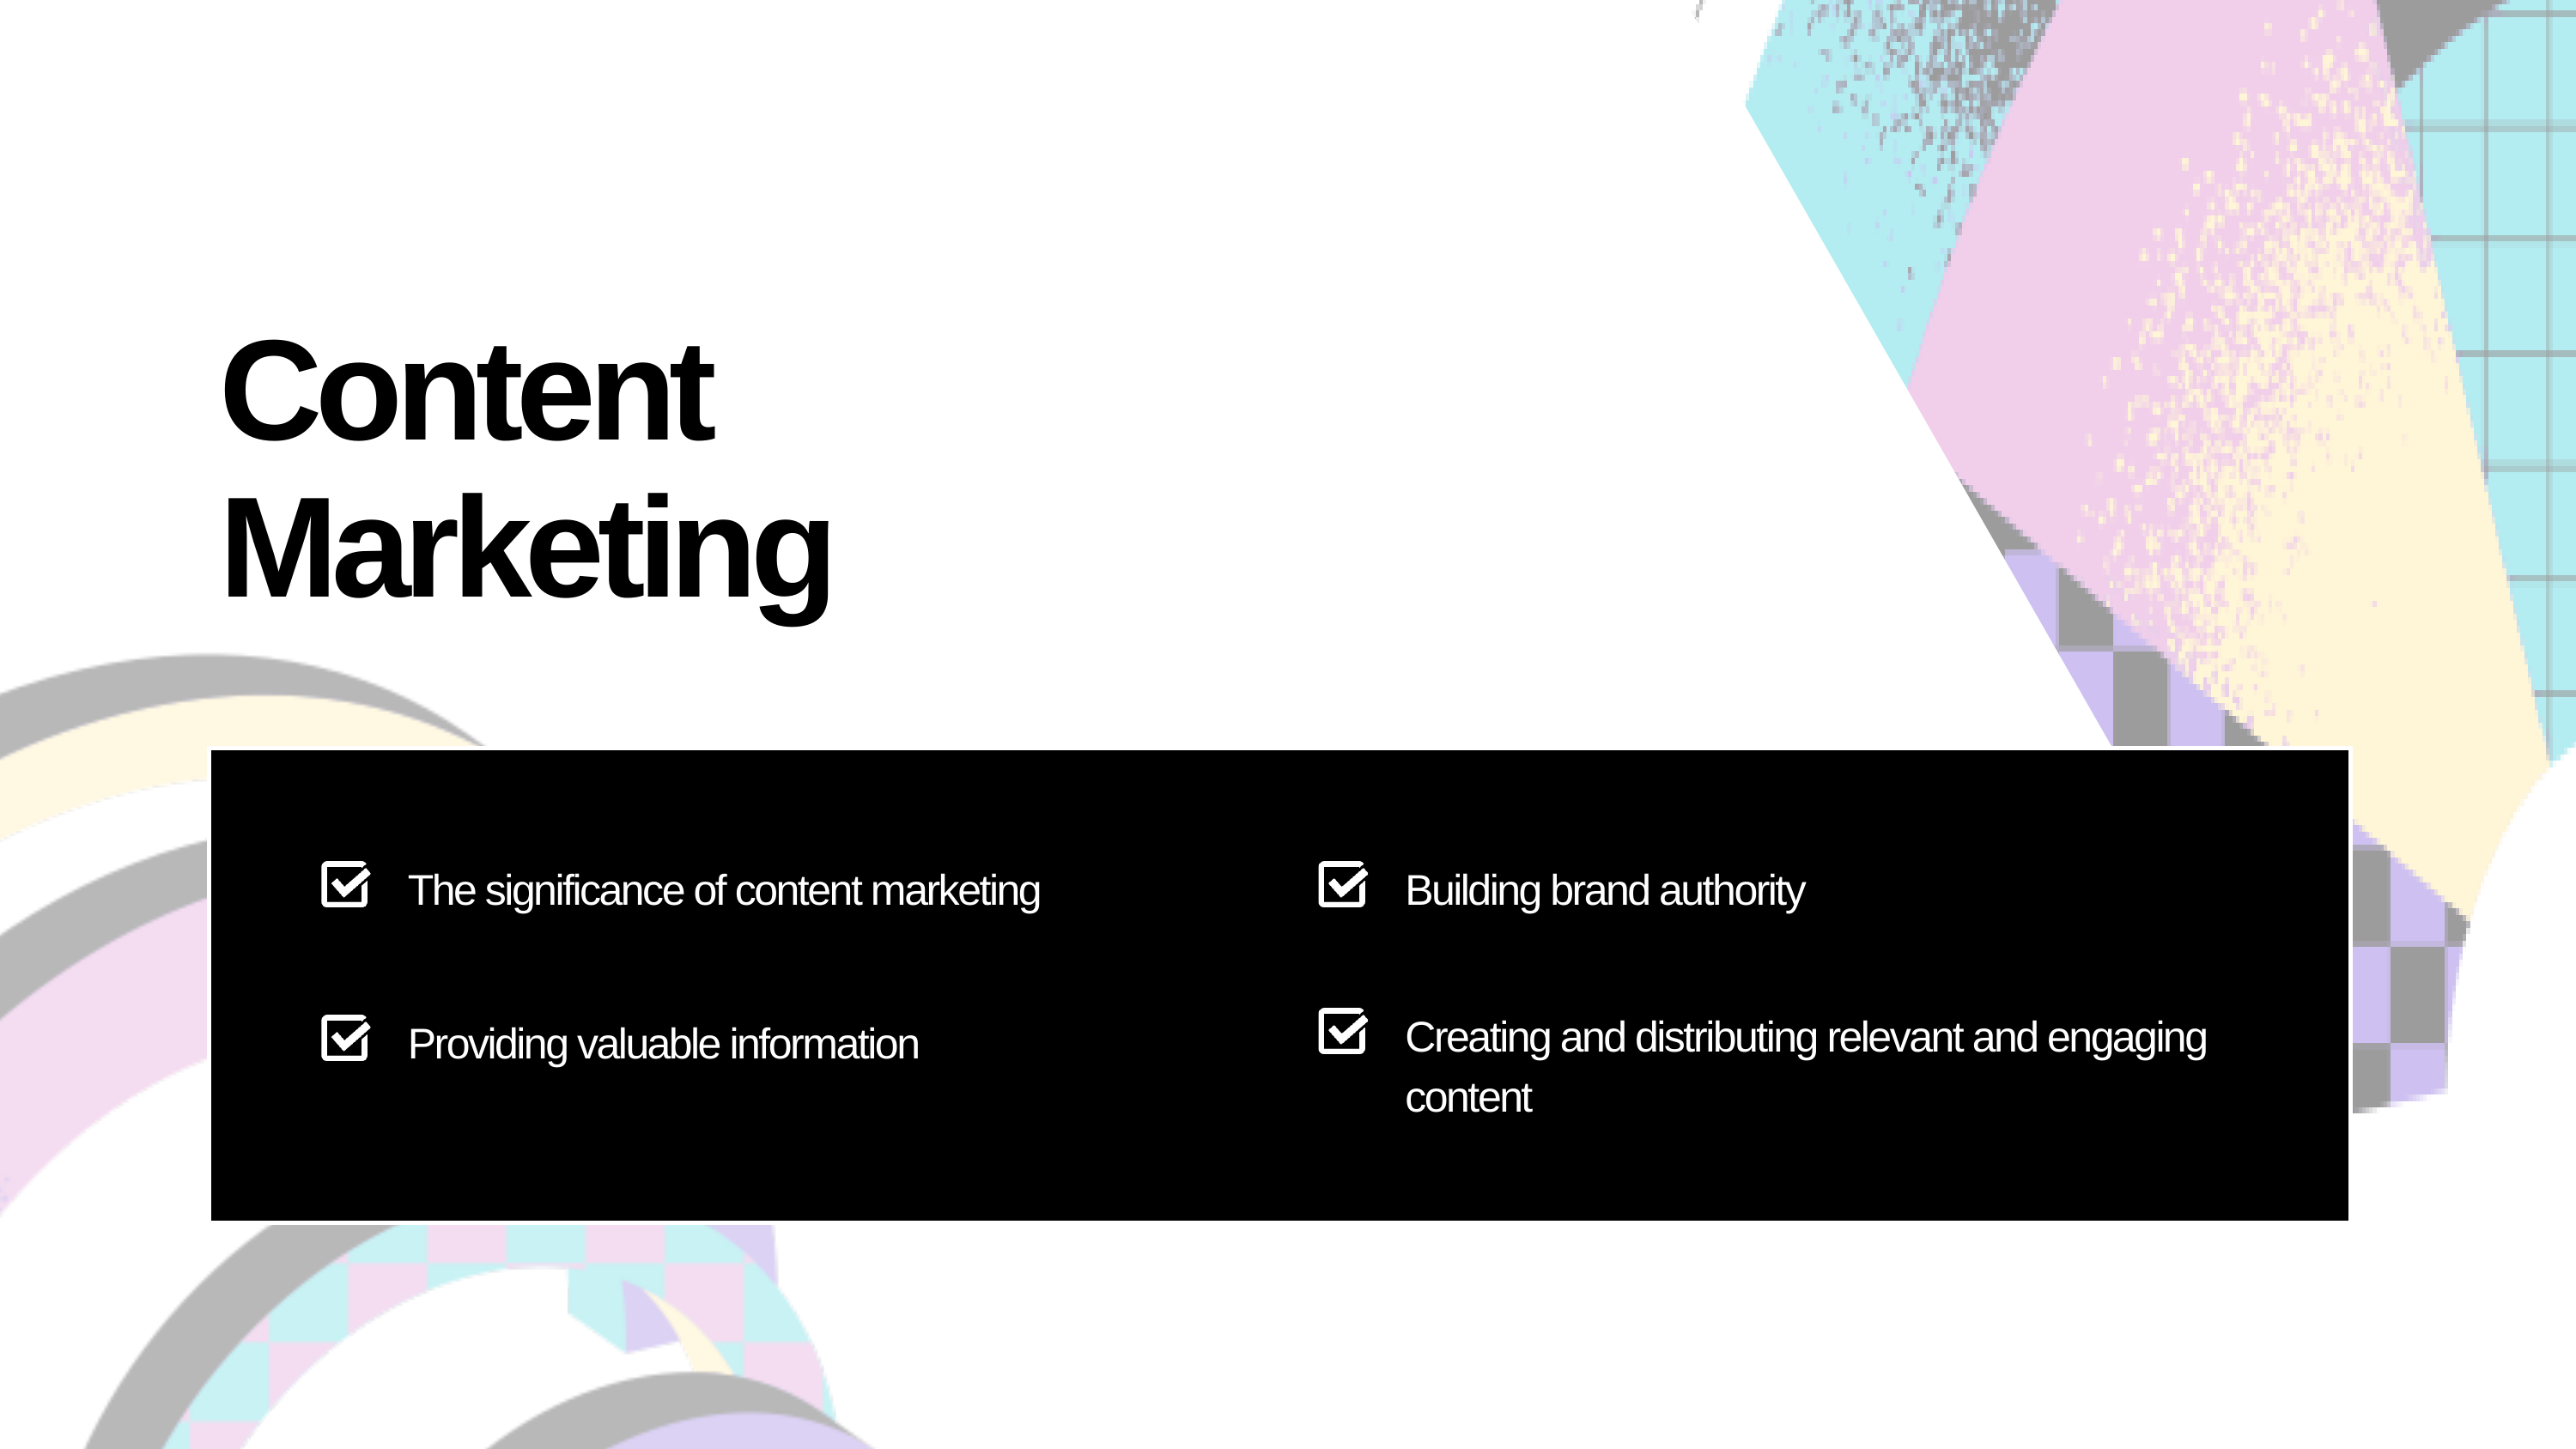

Content Marketing

The significance of content marketing
Building brand authority

Creating and distributing relevant and engaging content
Providing valuable information